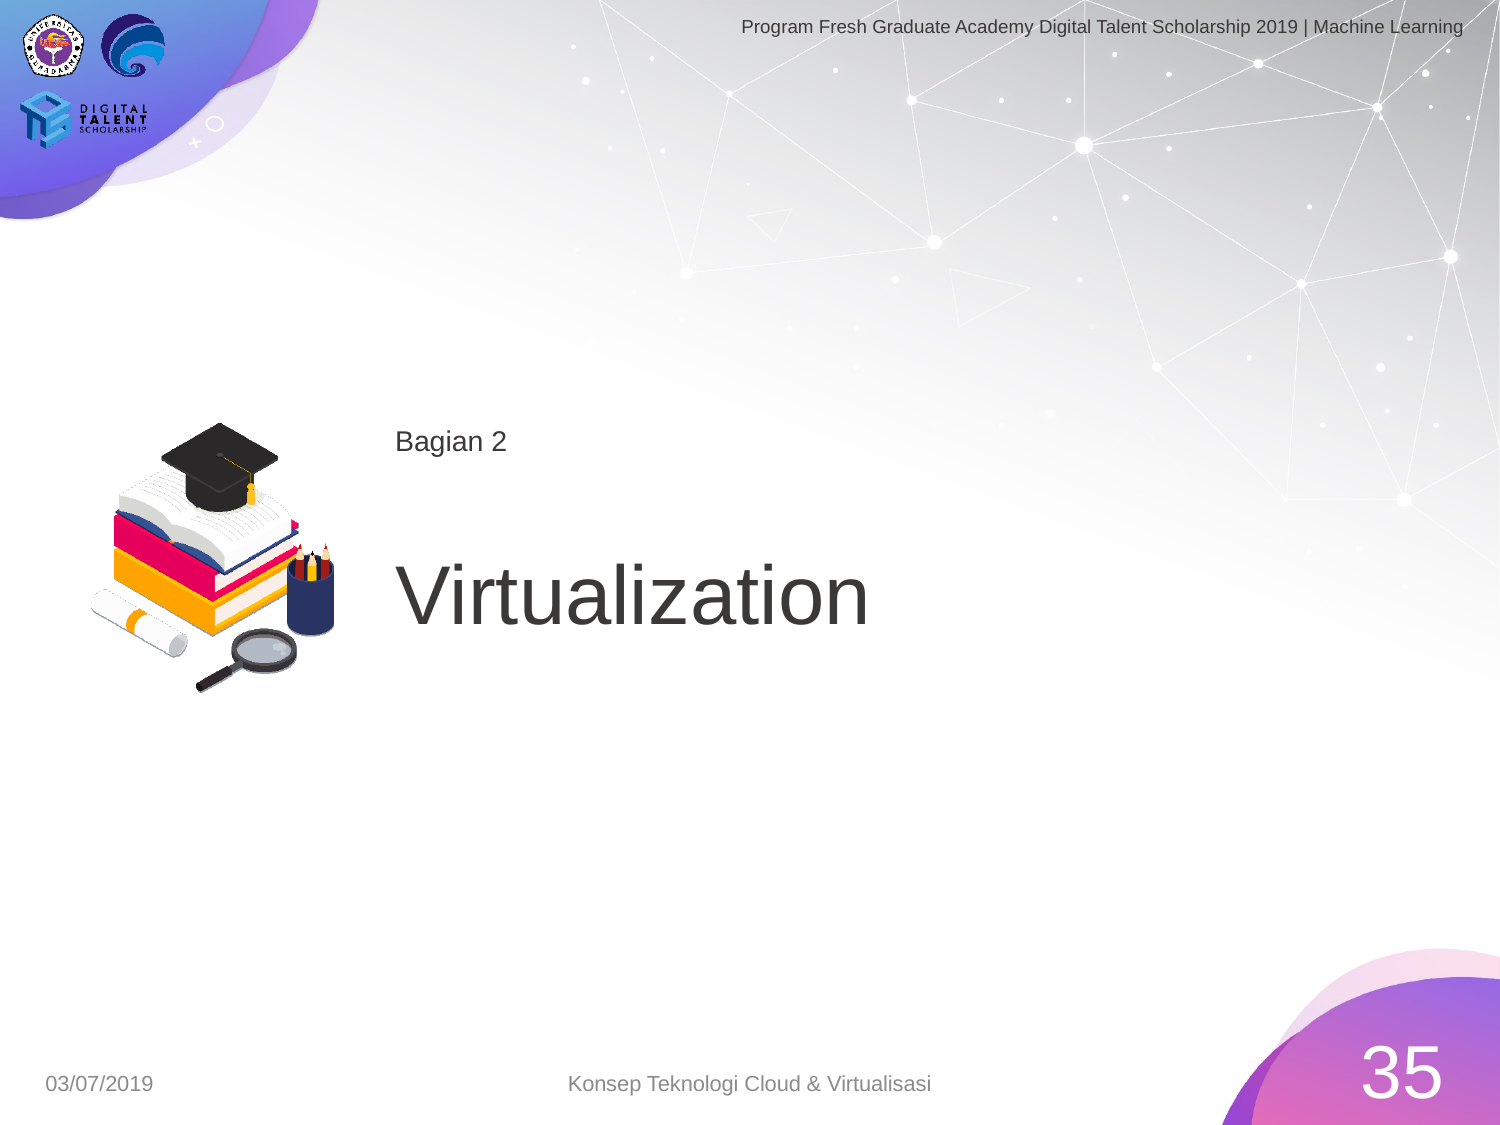

Bagian 2
# Virtualization
35
03/07/2019
Konsep Teknologi Cloud & Virtualisasi